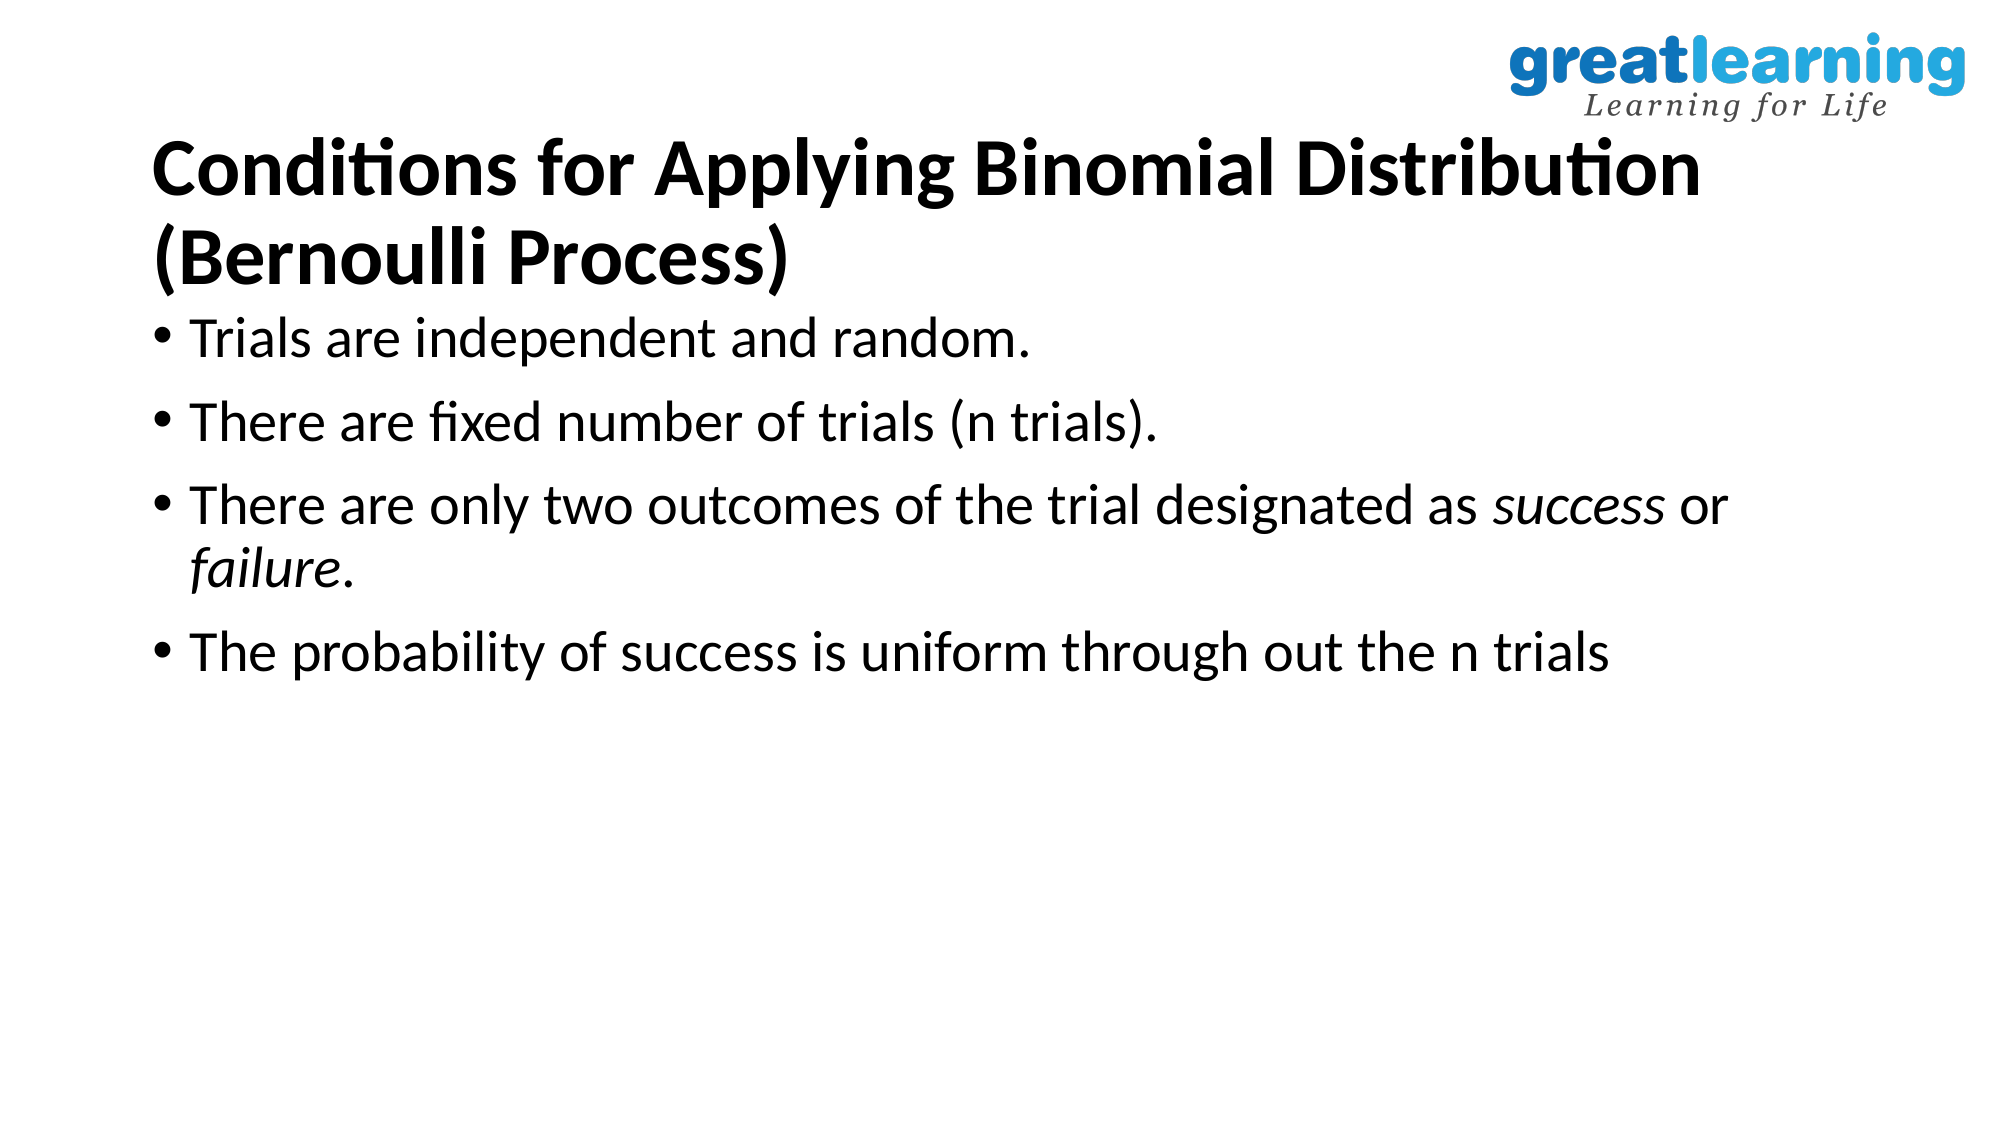

# Conditions for Applying Binomial Distribution (Bernoulli Process)
Trials are independent and random.
There are fixed number of trials (n trials).
There are only two outcomes of the trial designated as success or failure.
The probability of success is uniform through out the n trials